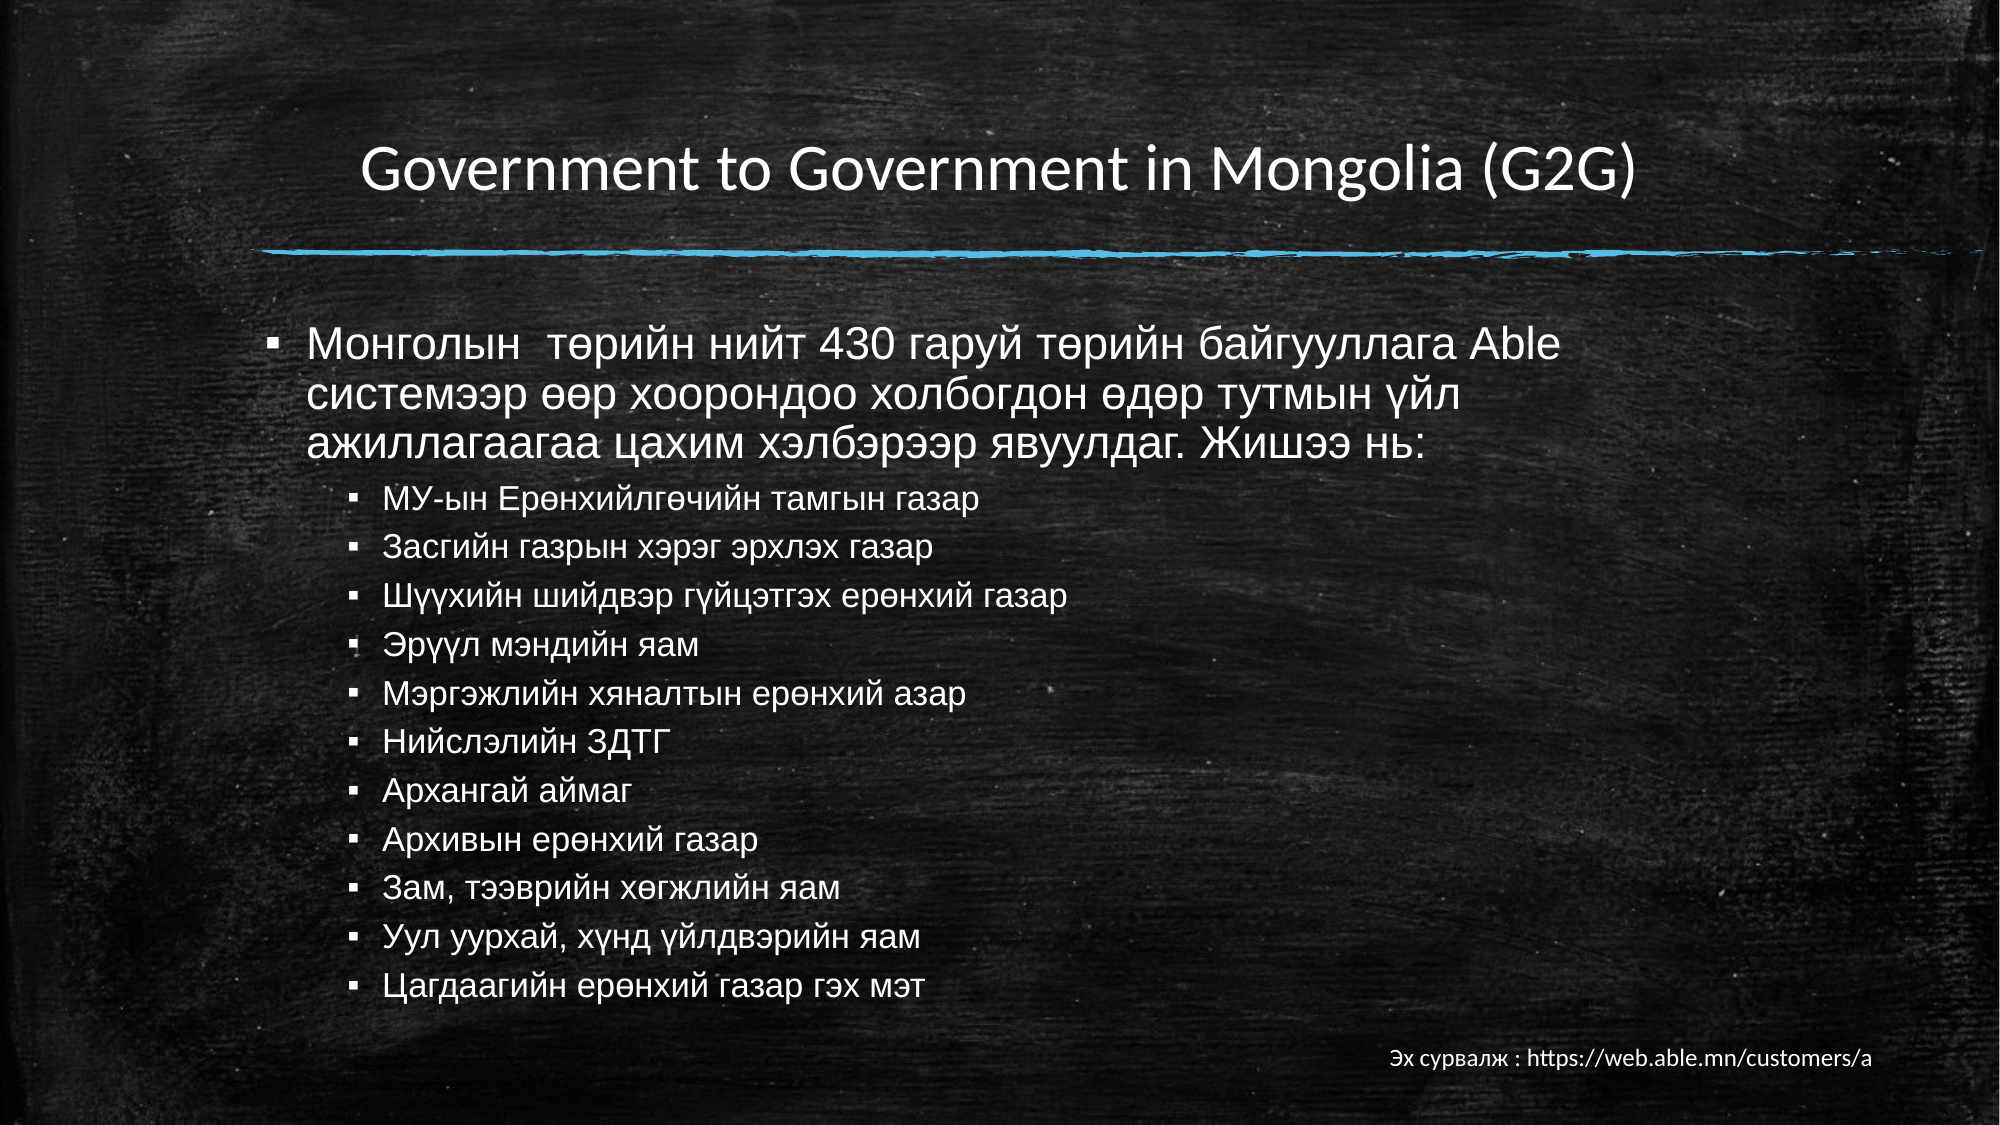

# Government to Government in Mongolia (G2G)
Монголын  төрийн нийт 430 гаруй төрийн байгууллага Able  системээр өөр хоорондоо холбогдон өдөр тутмын үйл ажиллагаагаа цахим хэлбэрээр явуулдаг. Жишээ нь:
МУ-ын Ерөнхийлгөчийн тамгын газар
Засгийн газрын хэрэг эрхлэх газар
Шүүхийн шийдвэр гүйцэтгэх ерөнхий газар
Эрүүл мэндийн яам
Мэргэжлийн хяналтын ерөнхий азар
Нийслэлийн ЗДТГ
Архангай аймаг
Архивын ерөнхий газар
Зам, тээврийн хөгжлийн яам
Уул уурхай, хүнд үйлдвэрийн яам
Цагдаагийн ерөнхий газар гэх мэт
Эх сурвалж : https://web.able.mn/customers/a